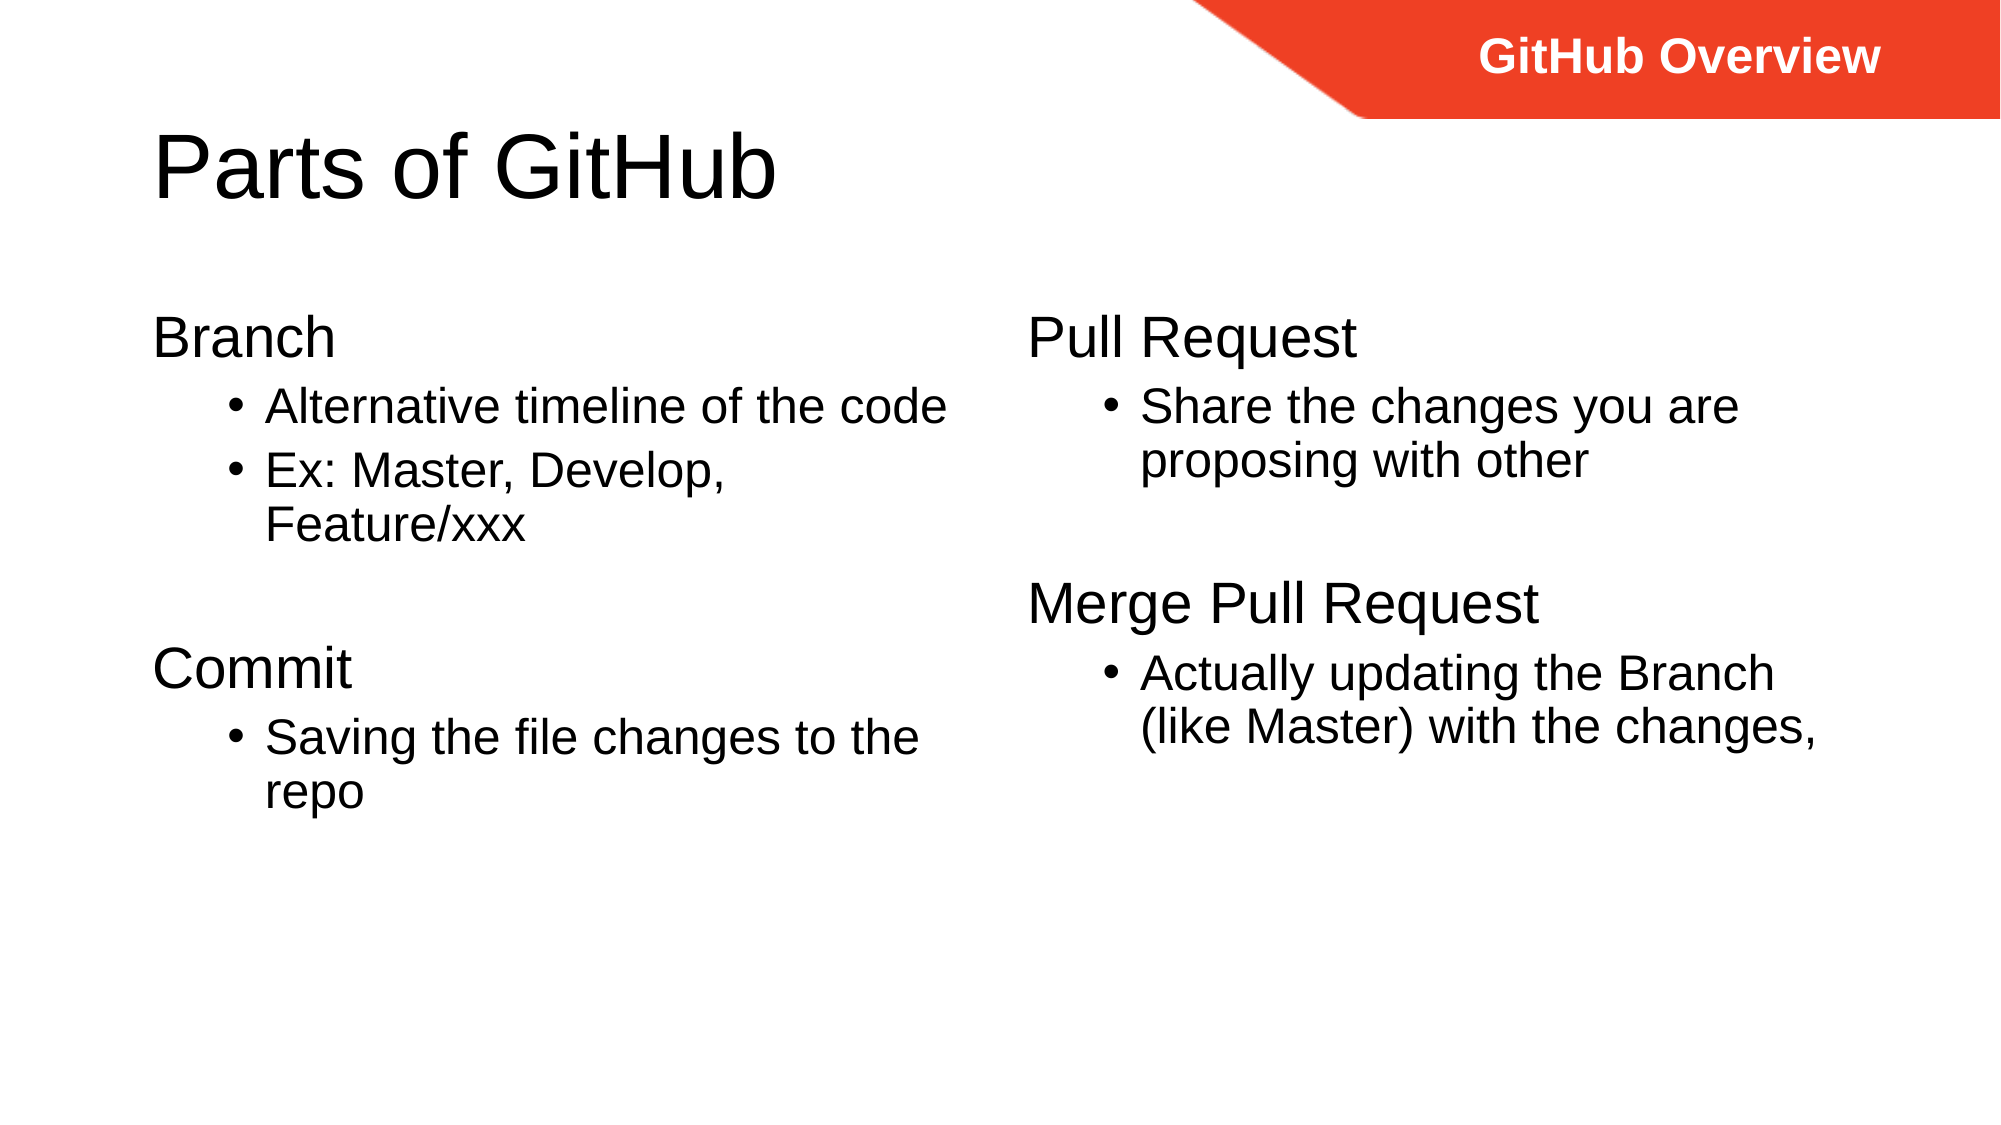

GitHub Overview
# Parts of GitHub
Branch
Alternative timeline of the code
Ex: Master, Develop, Feature/xxx

Commit
Saving the file changes to the repo
Pull Request
Share the changes you are proposing with other

Merge Pull Request
Actually updating the Branch (like Master) with the changes,